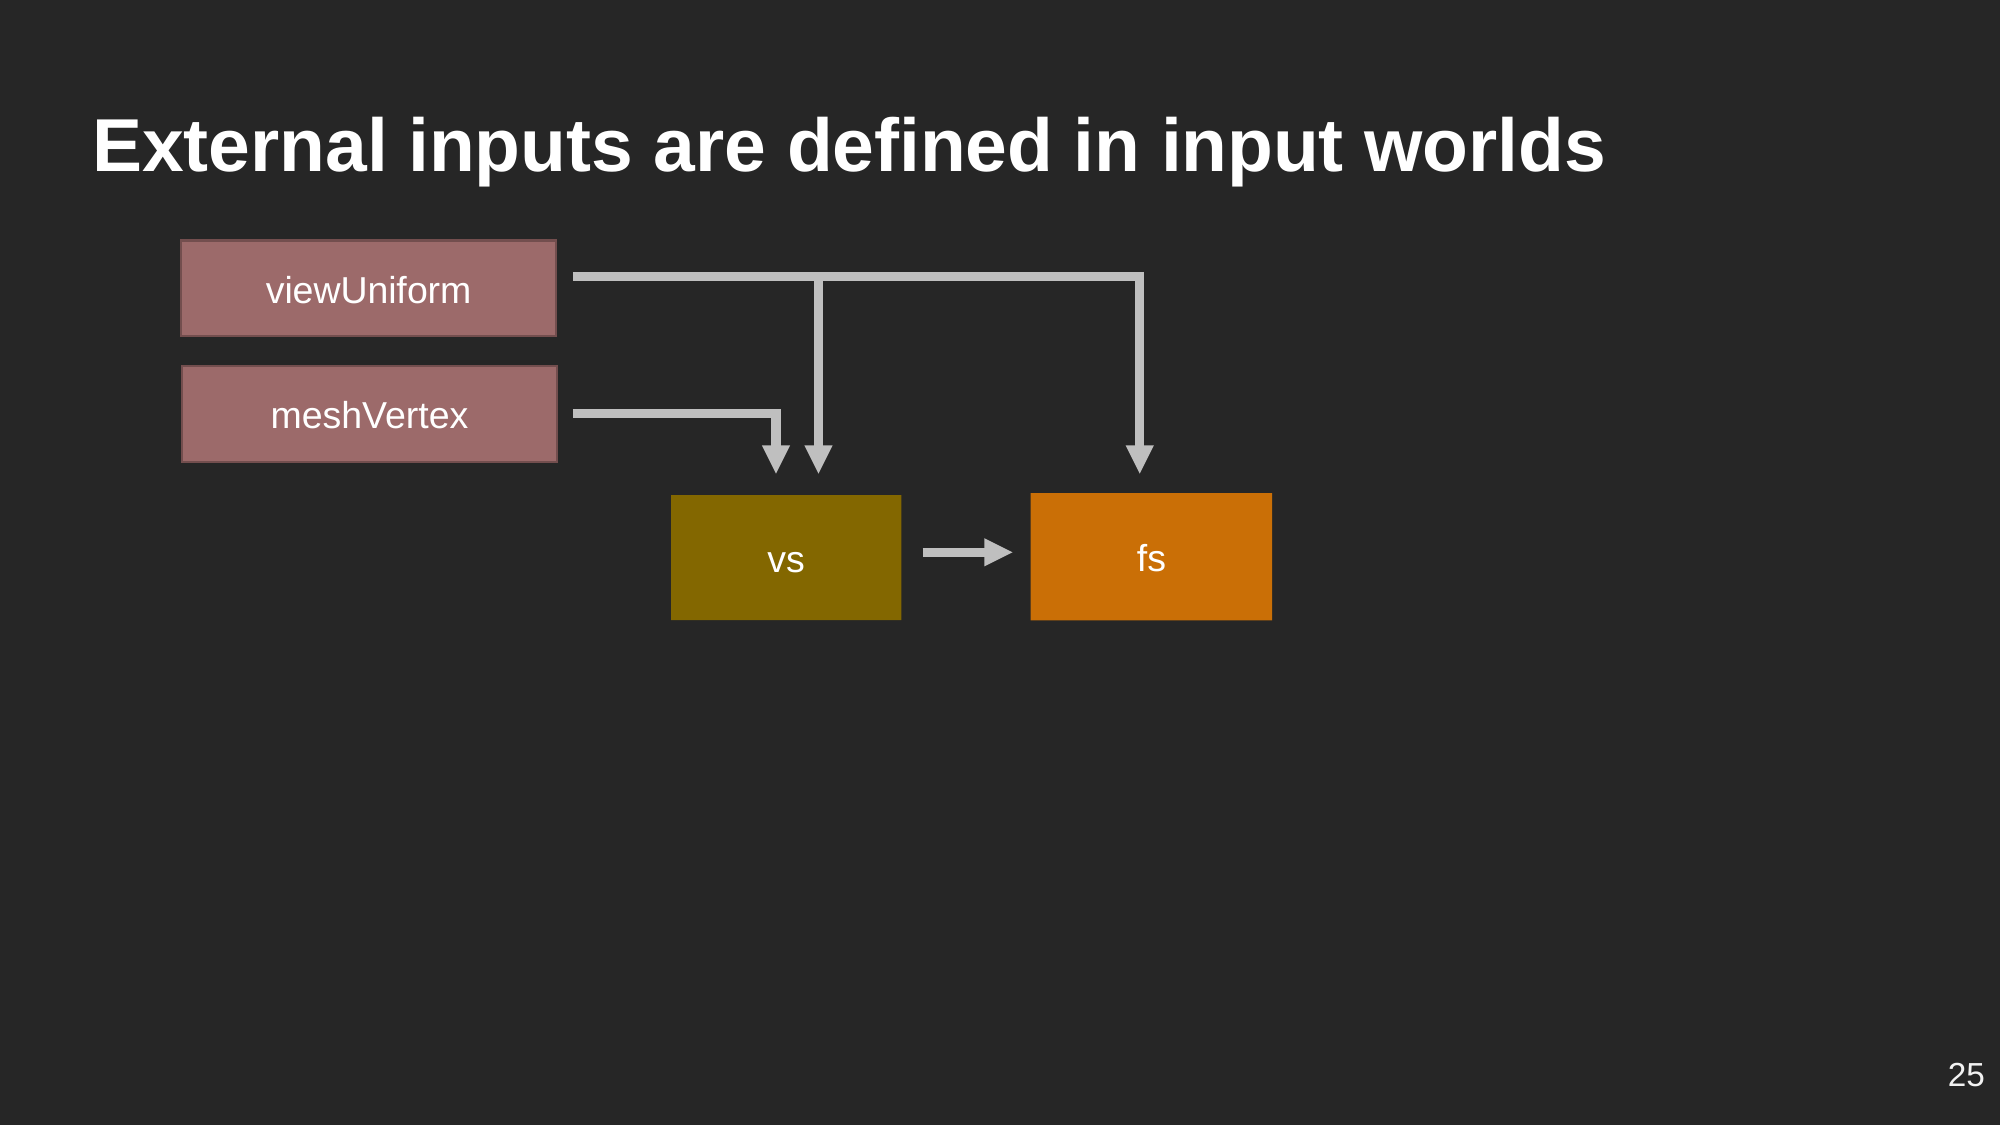

# External inputs are defined in input worlds
viewUniform
meshVertex
fs
vs
25